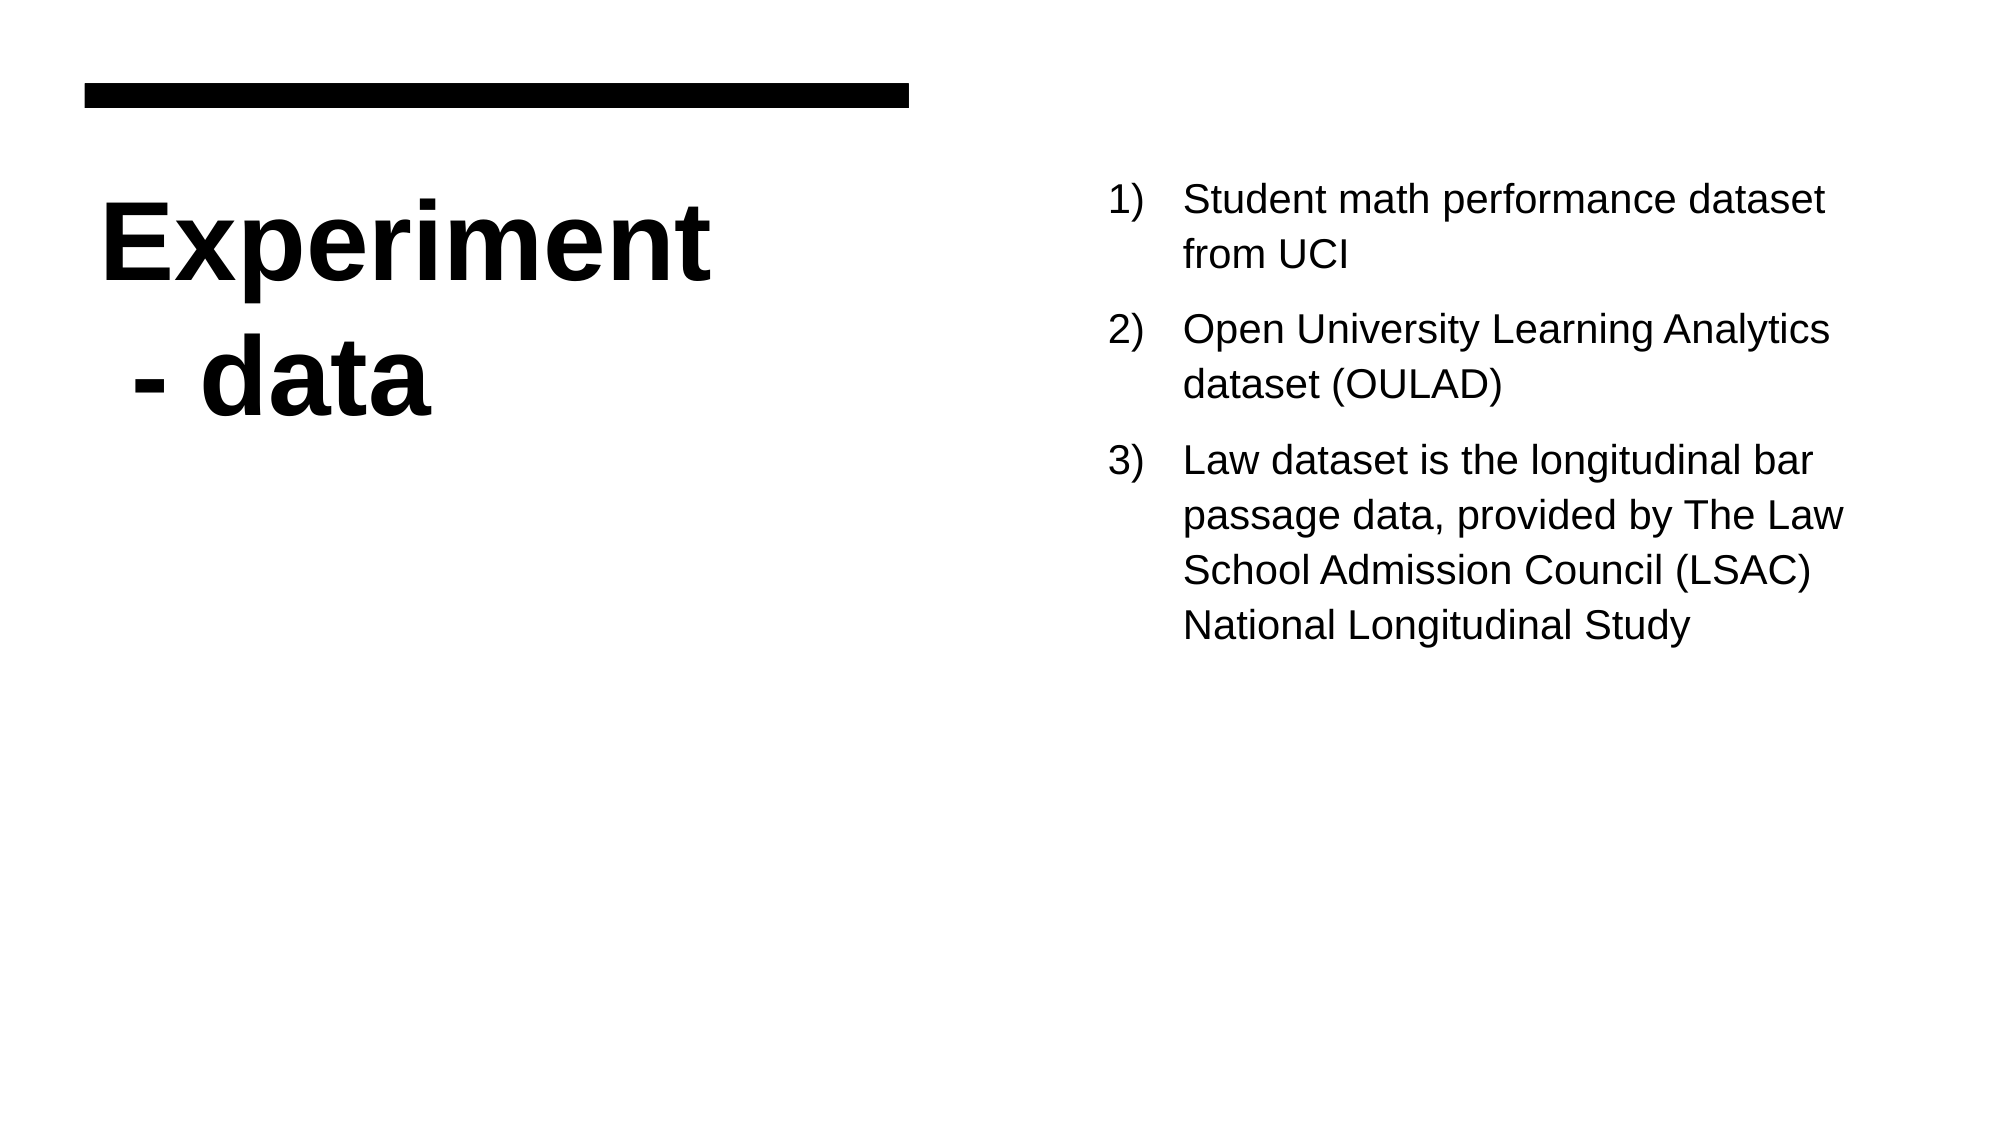

Student math performance dataset from UCI
Open University Learning Analytics dataset (OULAD)
Law dataset is the longitudinal bar passage data, provided by The Law School Admission Council (LSAC) National Longitudinal Study
# Experiment - data